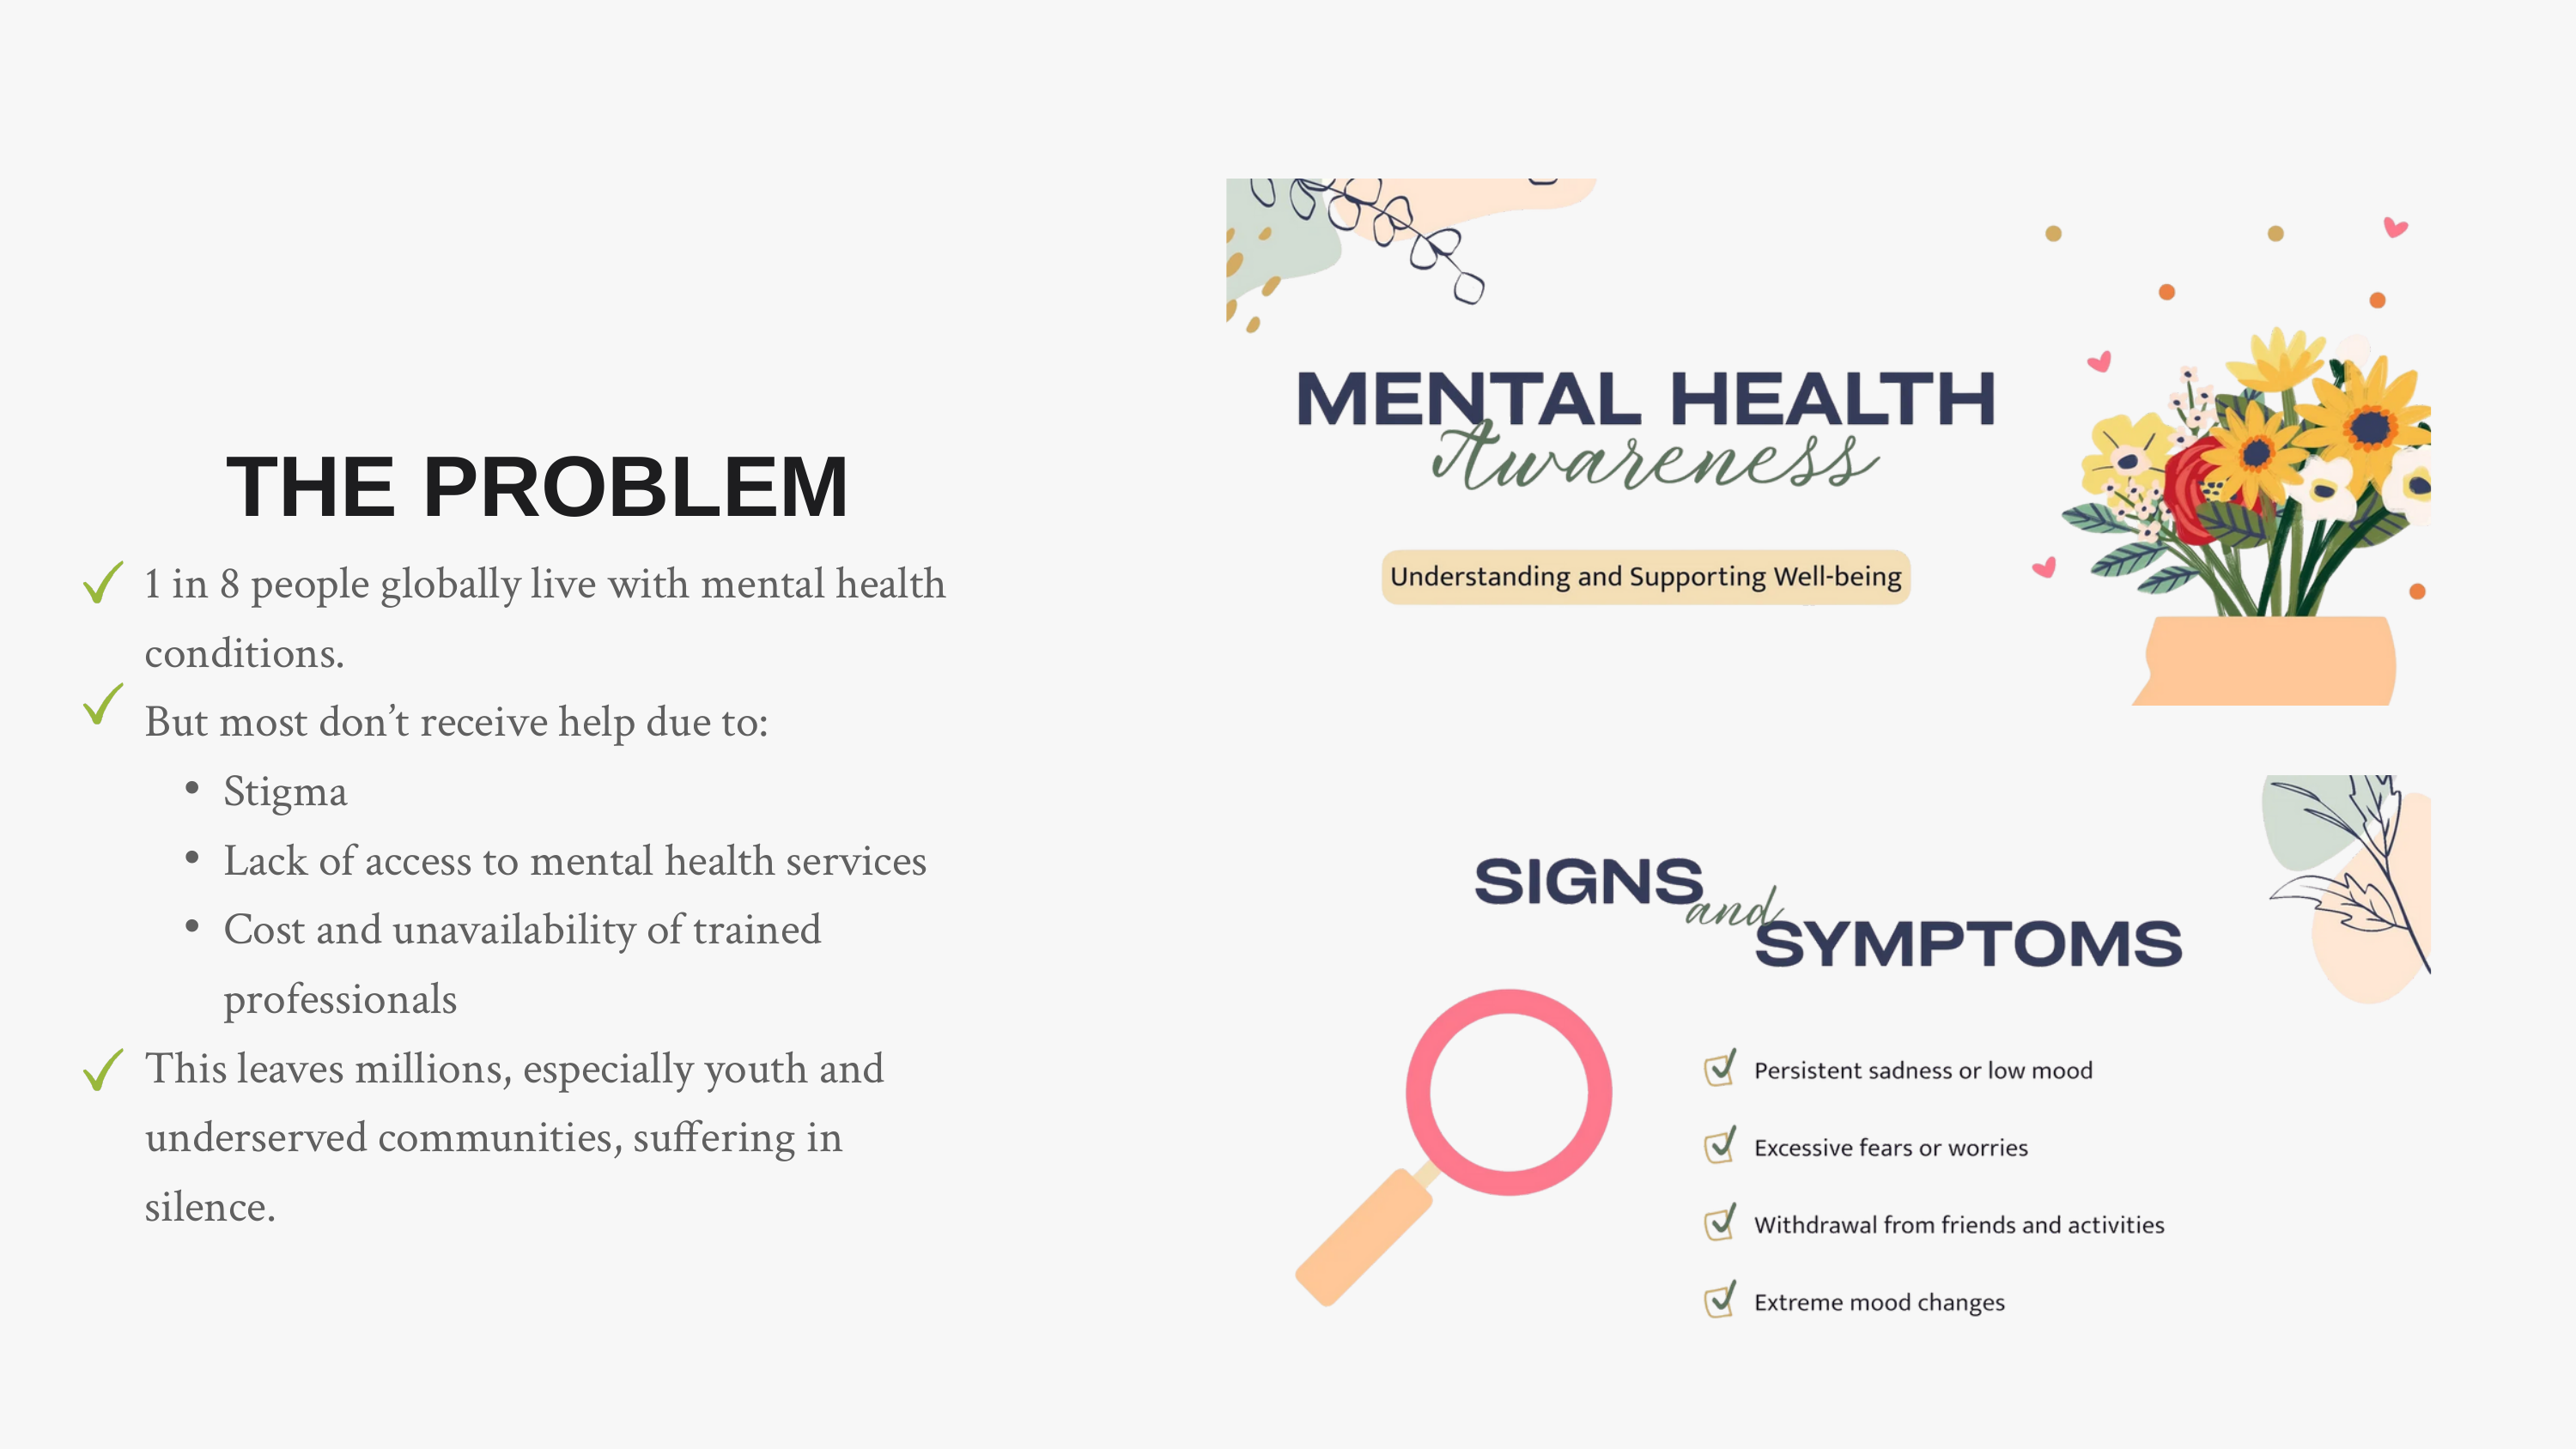

THE PROBLEM
1 in 8 people globally live with mental health conditions.
But most don’t receive help due to:
Stigma
Lack of access to mental health services
Cost and unavailability of trained professionals
This leaves millions, especially youth and underserved communities, suffering in silence.